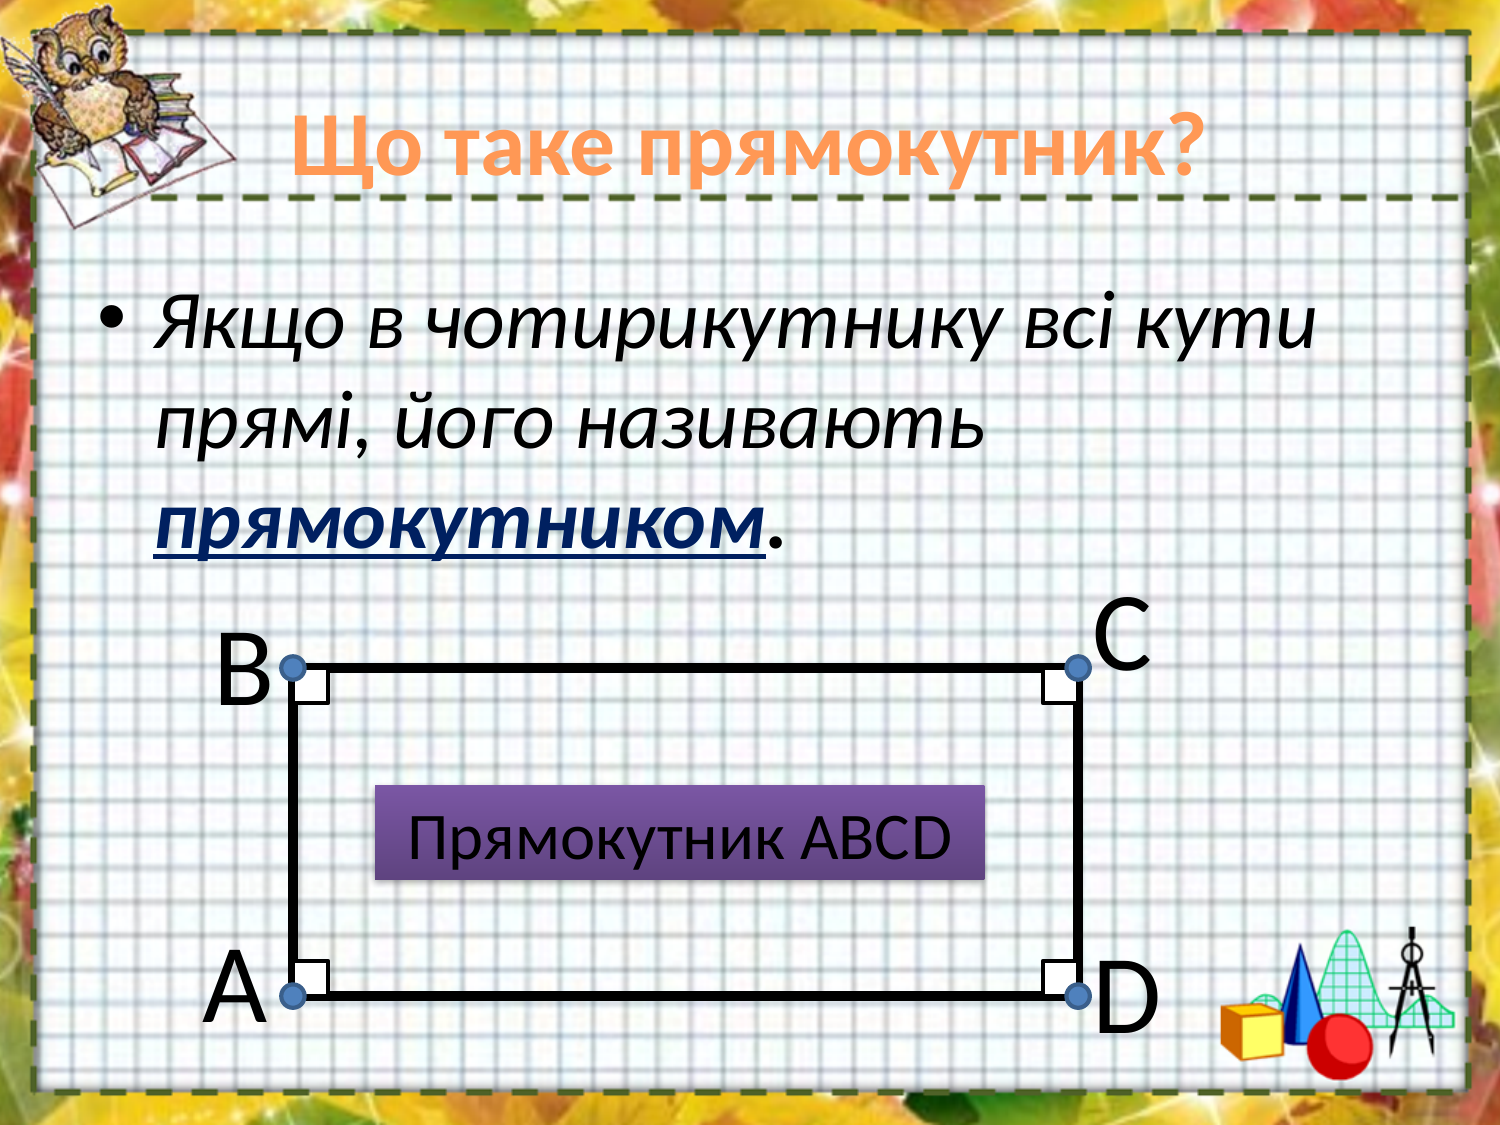

# Що таке прямокутник?
Якщо в чотирикутнику всі кути прямі, його називають прямокутником.
С
В

Прямокутник АВСD
А
D